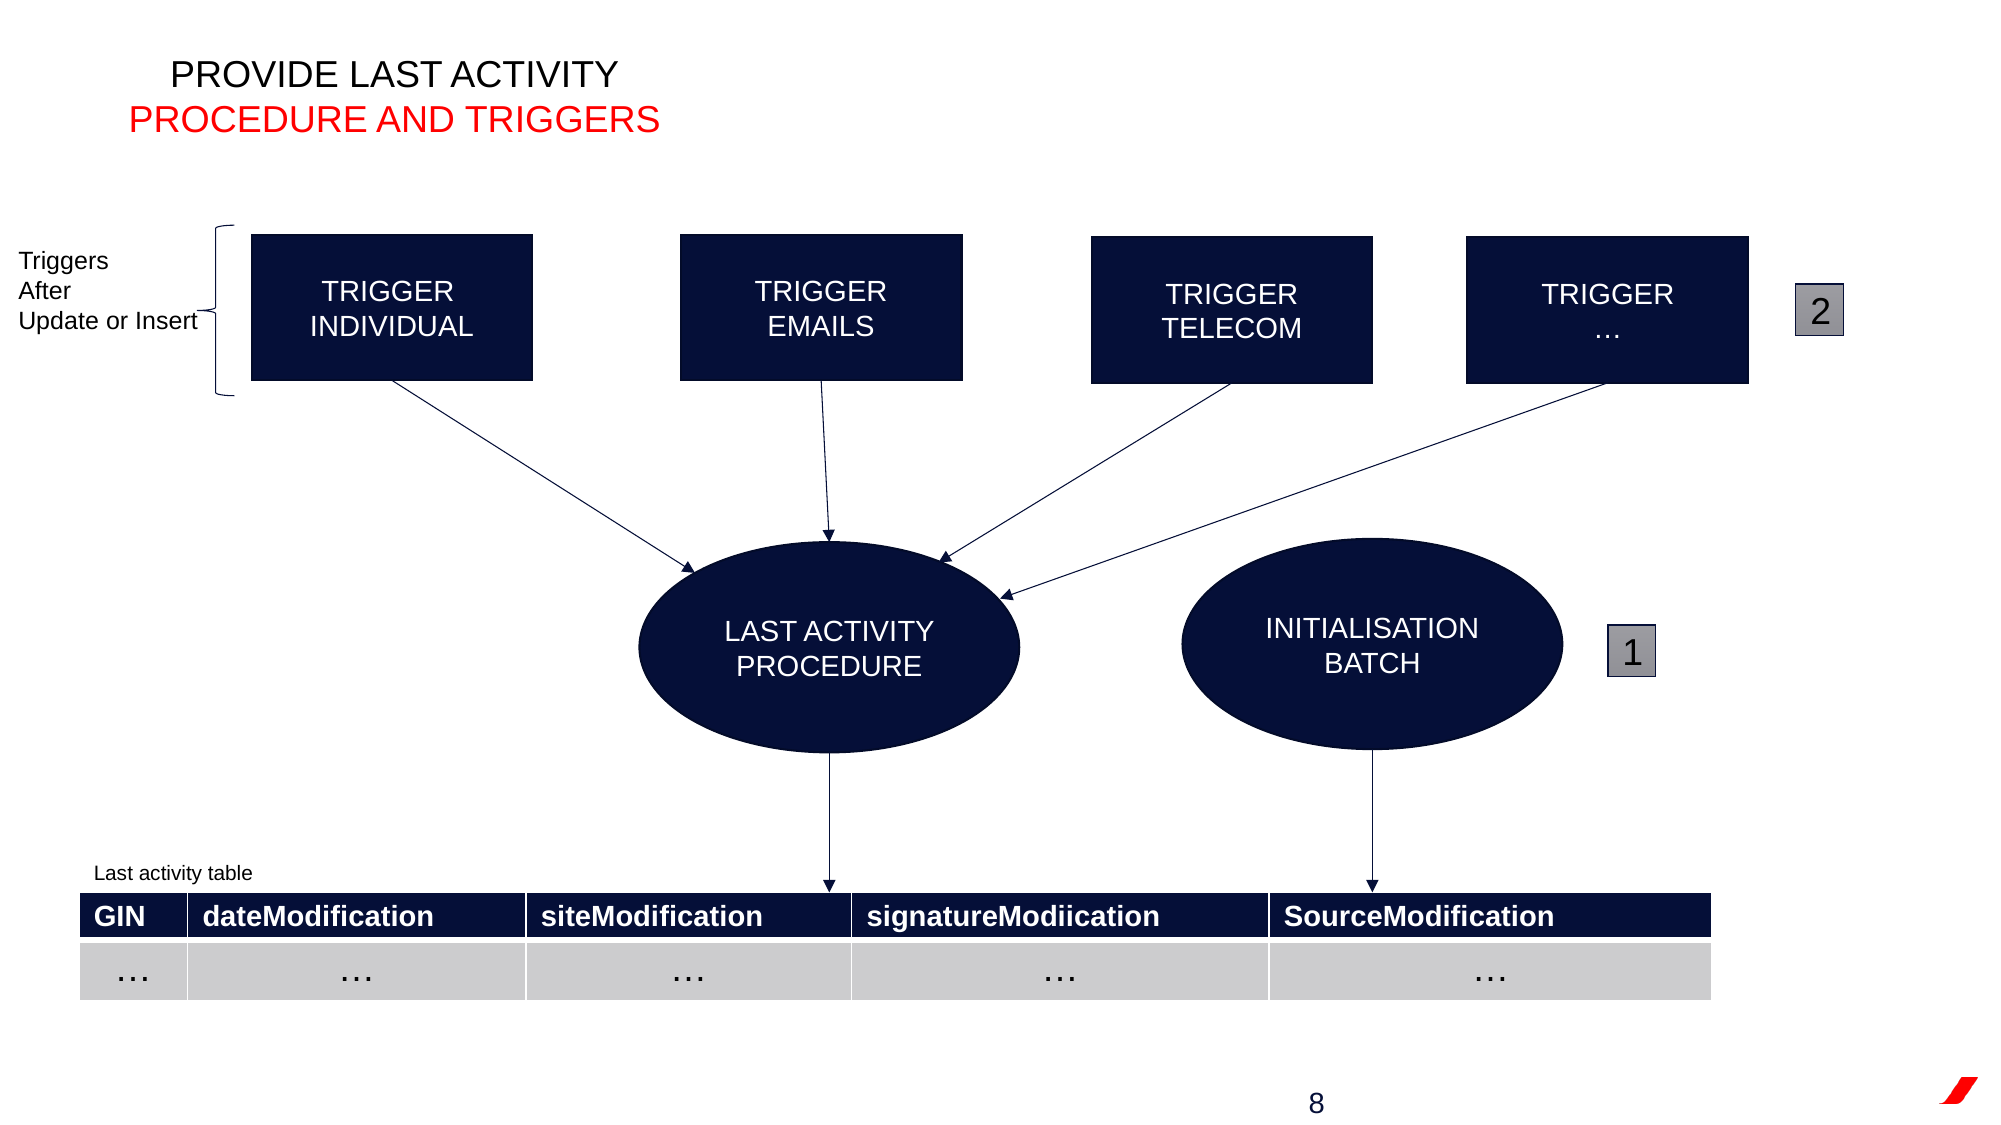

PROVIDE LAST ACTIVITY
PROCEDURE AND TRIGGERS

TRIGGER
INDIVIDUAL
TRIGGER
EMAILS
Triggers
After
Update or Insert
TRIGGER
TELECOM
TRIGGER
…
2
INITIALISATION BATCH
LAST ACTIVITY PROCEDURE
1
Last activity table
| GIN | dateModification | siteModification | signatureModiication | SourceModification |
| --- | --- | --- | --- | --- |
| … | … | … | … | … |
8